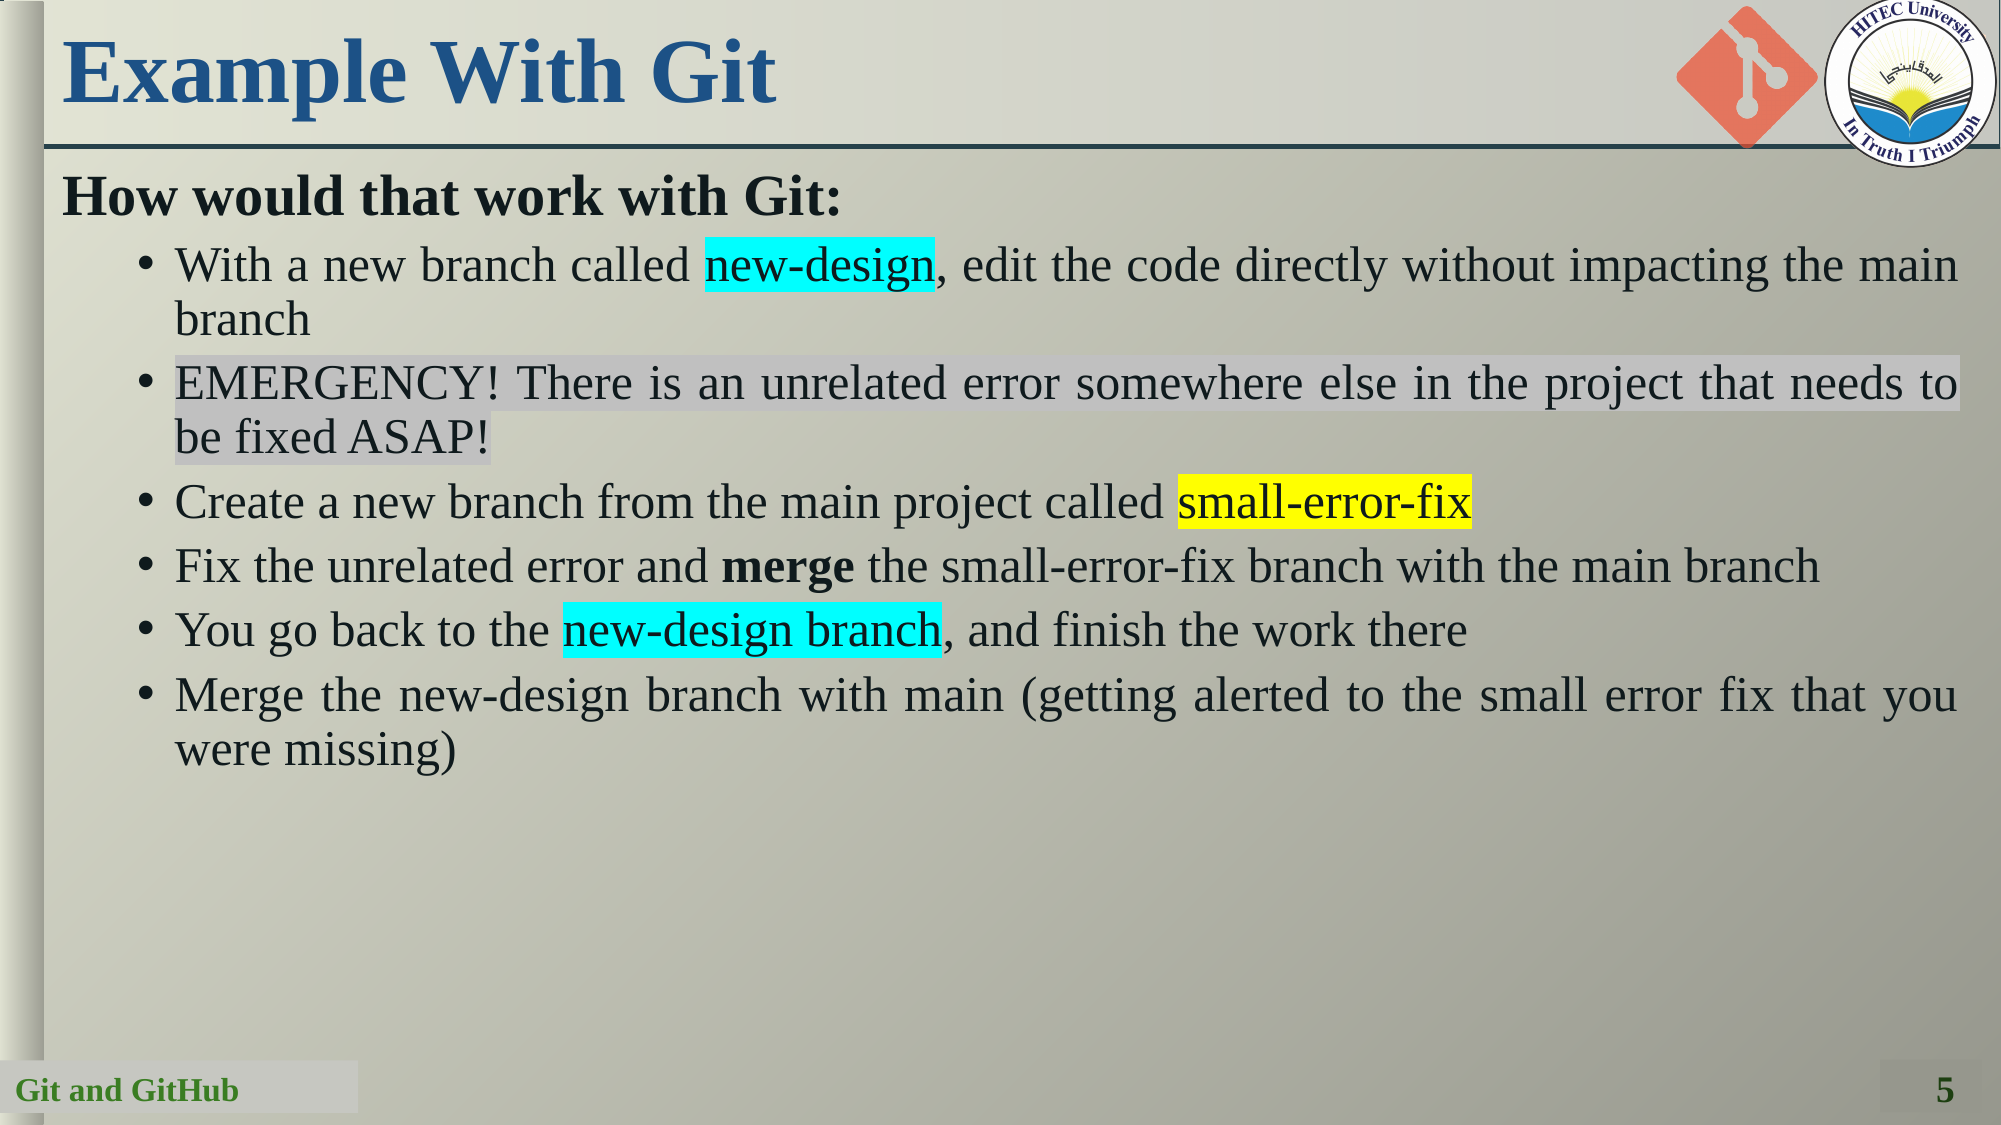

# Example With Git
How would that work with Git:
With a new branch called new-design, edit the code directly without impacting the main branch
EMERGENCY! There is an unrelated error somewhere else in the project that needs to be fixed ASAP!
Create a new branch from the main project called small-error-fix
Fix the unrelated error and merge the small-error-fix branch with the main branch
You go back to the new-design branch, and finish the work there
Merge the new-design branch with main (getting alerted to the small error fix that you were missing)
5